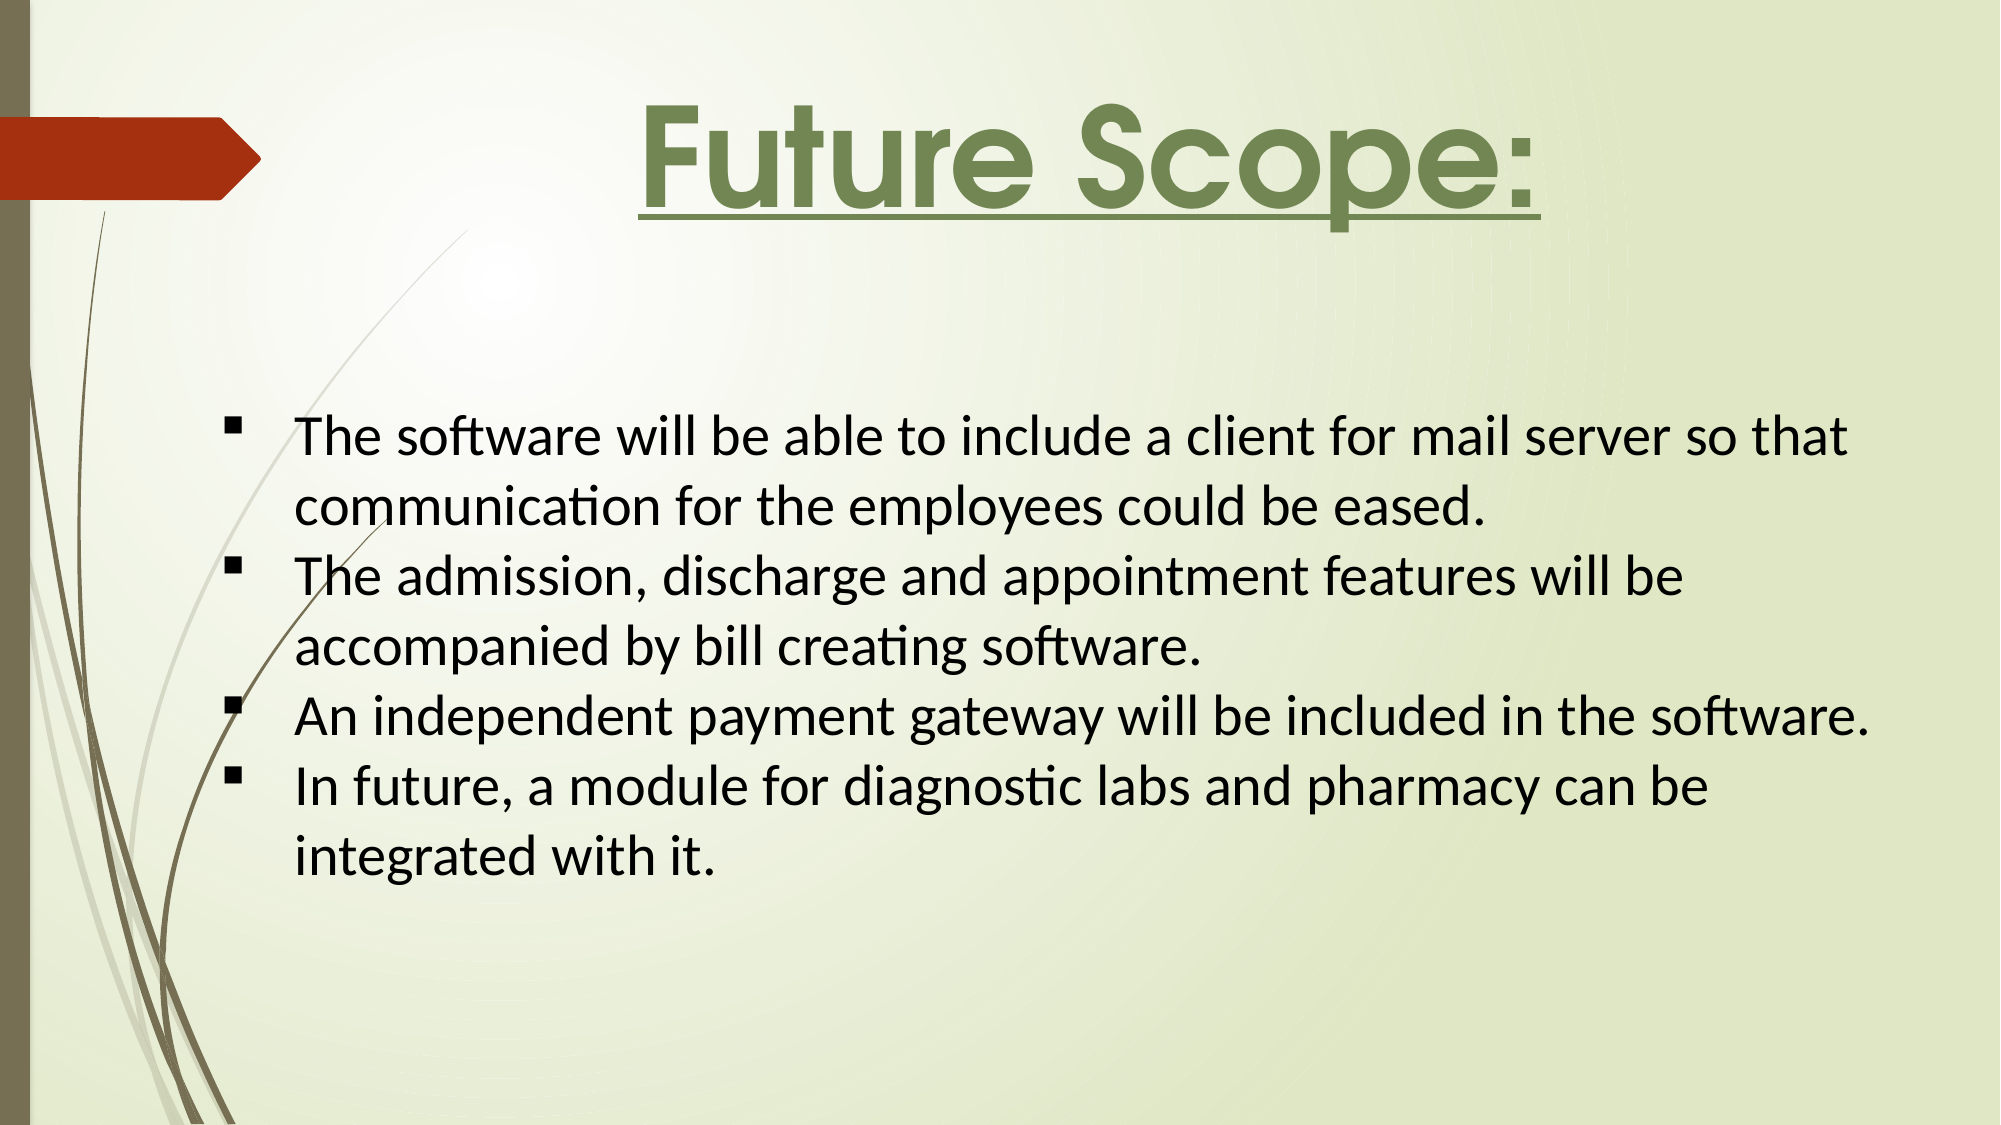

# Future Scope:

The software will be able to include a client for mail server so that communication for the employees could be eased.
The admission, discharge and appointment features will be accompanied by bill creating software.
An independent payment gateway will be included in the software.
In future, a module for diagnostic labs and pharmacy can be integrated with it.